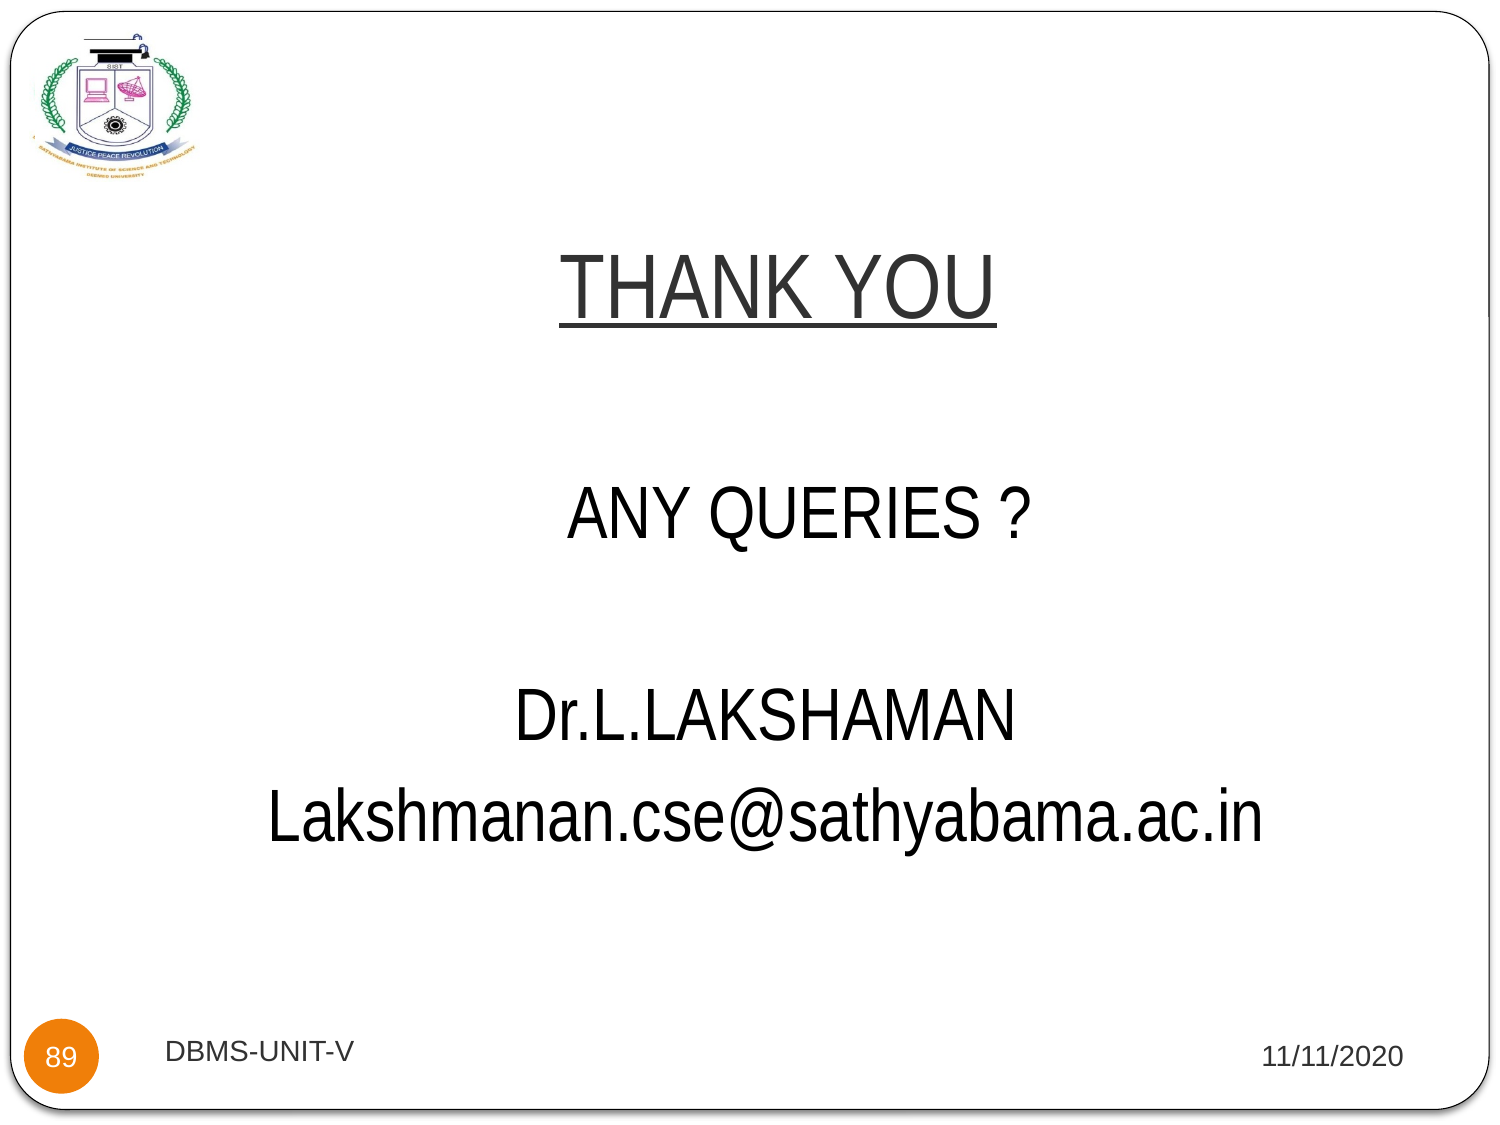

# THANK YOU
    ANY QUERIES ?

Dr.L.LAKSHAMAN
Lakshmanan.cse@sathyabama.ac.in
DBMS-UNIT-V
11/11/2020
89